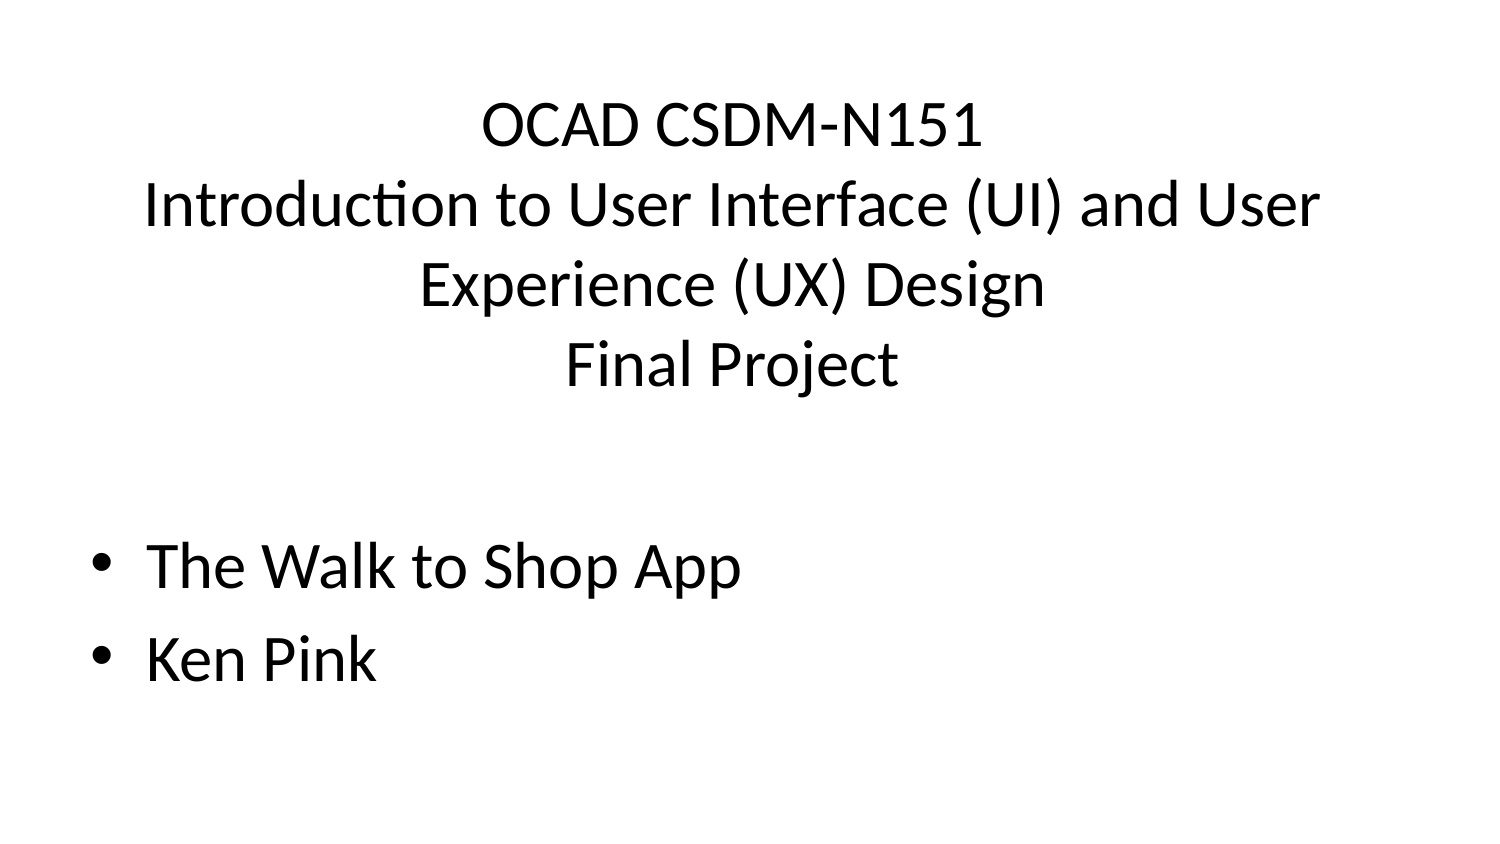

# OCAD CSDM-N151 Introduction to User Interface (UI) and User Experience (UX) Design Final Project
The Walk to Shop App
Ken Pink